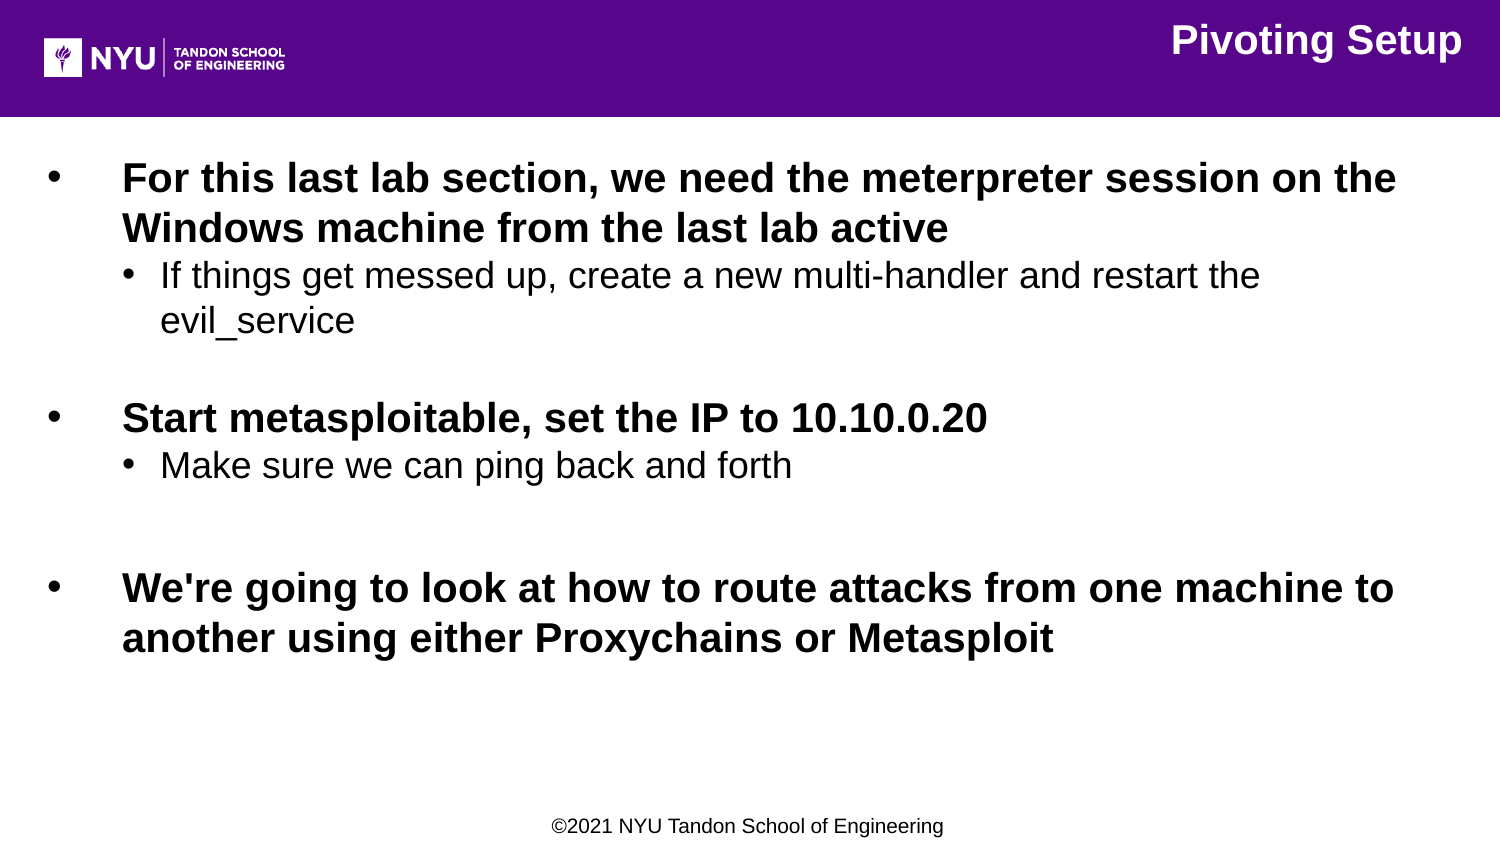

Pivoting Setup
For this last lab section, we need the meterpreter session on the Windows machine from the last lab active
If things get messed up, create a new multi-handler and restart the evil_service

Start metasploitable, set the IP to 10.10.0.20
Make sure we can ping back and forth

We're going to look at how to route attacks from one machine to another using either Proxychains or Metasploit